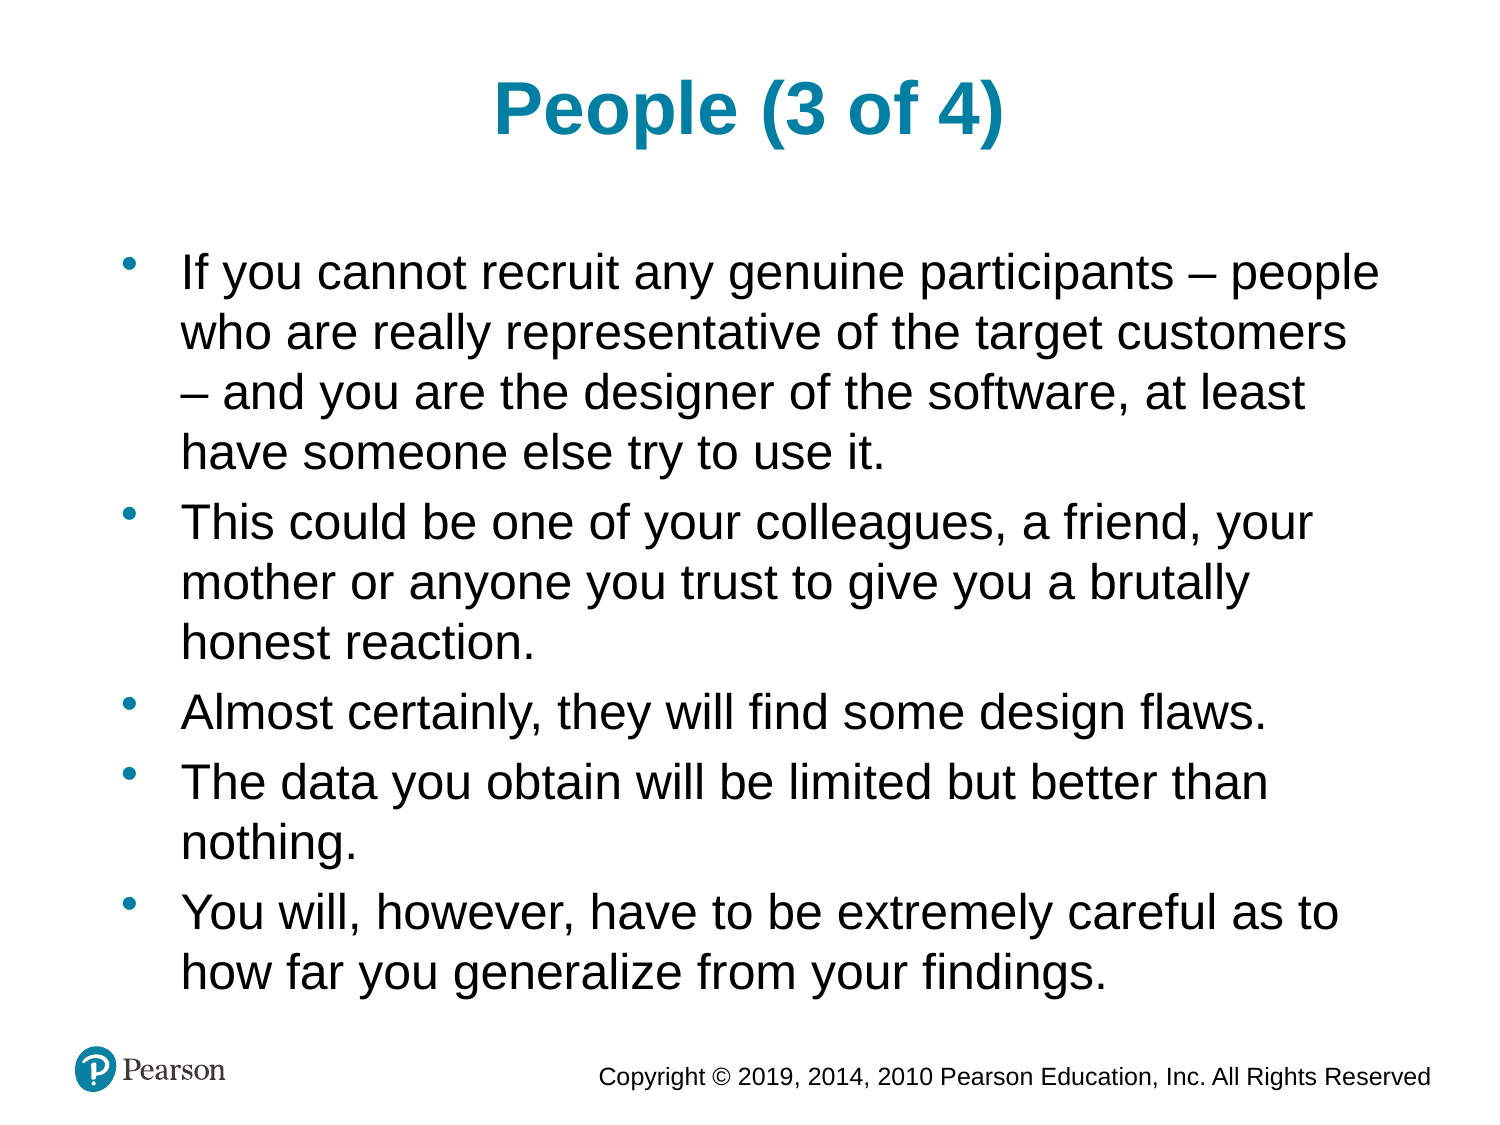

People (3 of 4)
If you cannot recruit any genuine participants – people who are really representative of the target customers – and you are the designer of the software, at least have someone else try to use it.
This could be one of your colleagues, a friend, your mother or anyone you trust to give you a brutally honest reaction.
Almost certainly, they will find some design flaws.
The data you obtain will be limited but better than nothing.
You will, however, have to be extremely careful as to how far you generalize from your findings.